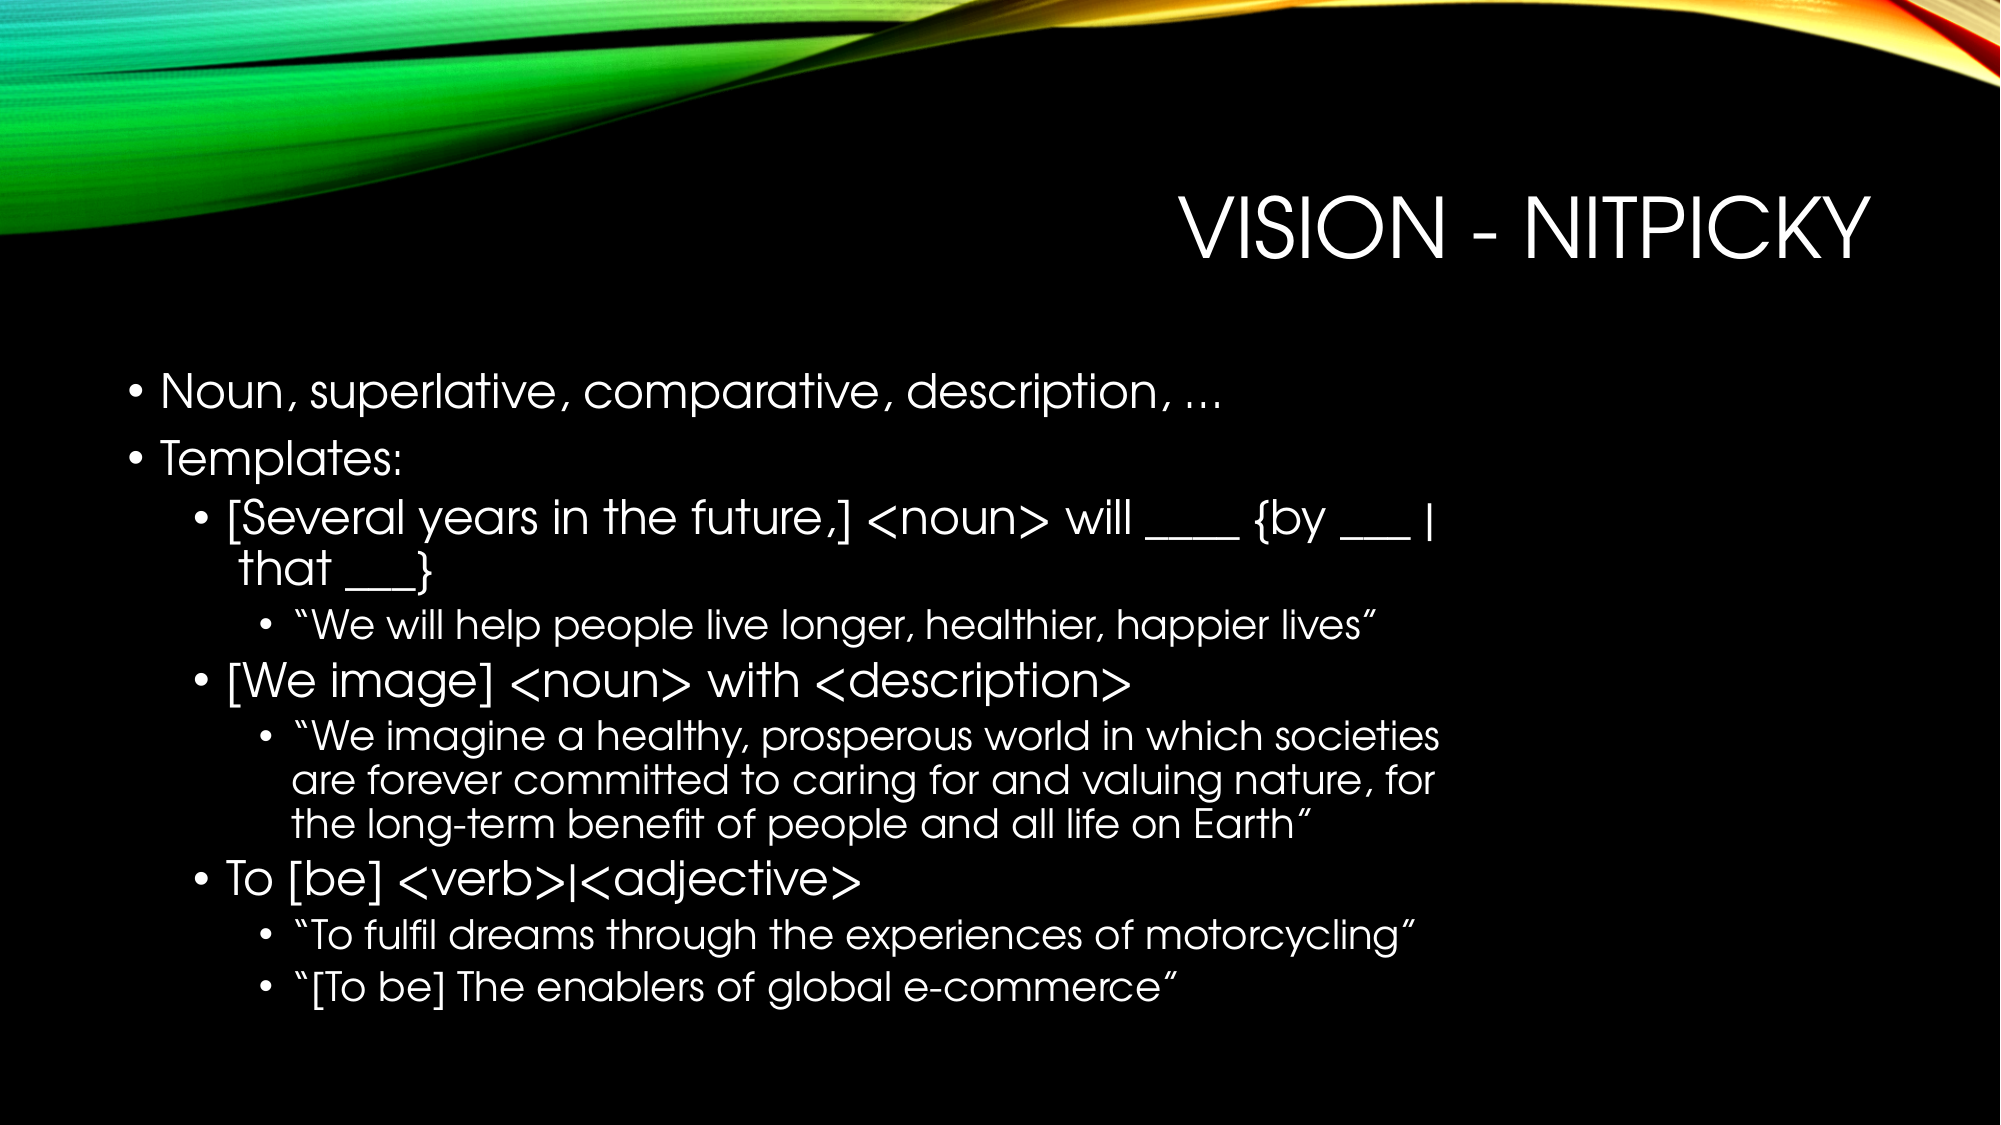

# Vision - nitpicky
Noun, superlative, comparative, description, …
Templates:
[Several years in the future,] <noun> will ____ {by ___ |
 that ___}
“We will help people live longer, healthier, happier lives”
[We image] <noun> with <description>
“We imagine a healthy, prosperous world in which societies
are forever committed to caring for and valuing nature, for
the long-term benefit of people and all life on Earth”
To [be] <verb>|<adjective>
“To fulfil dreams through the experiences of motorcycling”
“[To be] The enablers of global e-commerce”